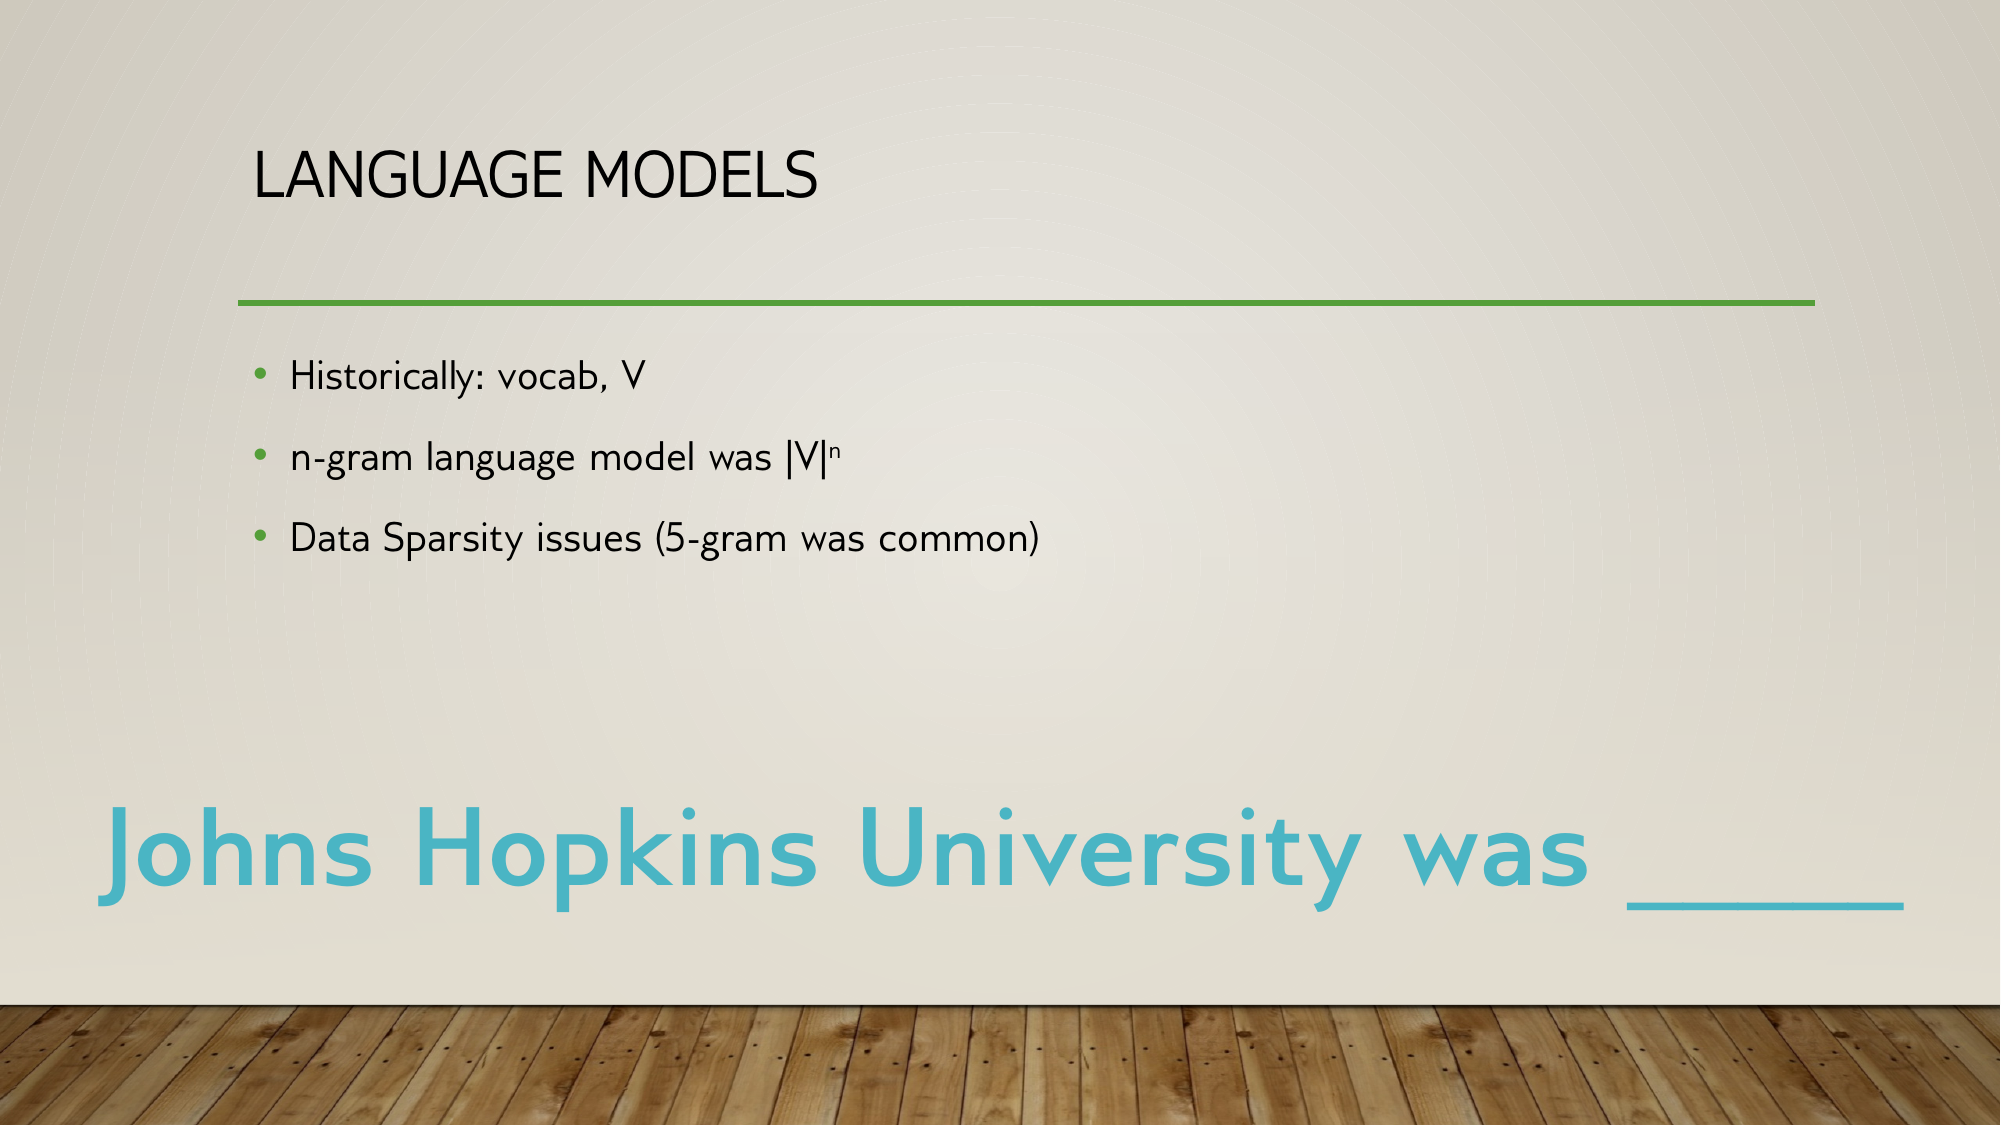

# Language Models
Historically: vocab, V
n-gram language model was |V|n
Data Sparsity issues (5-gram was common)
Johns Hopkins University was _____